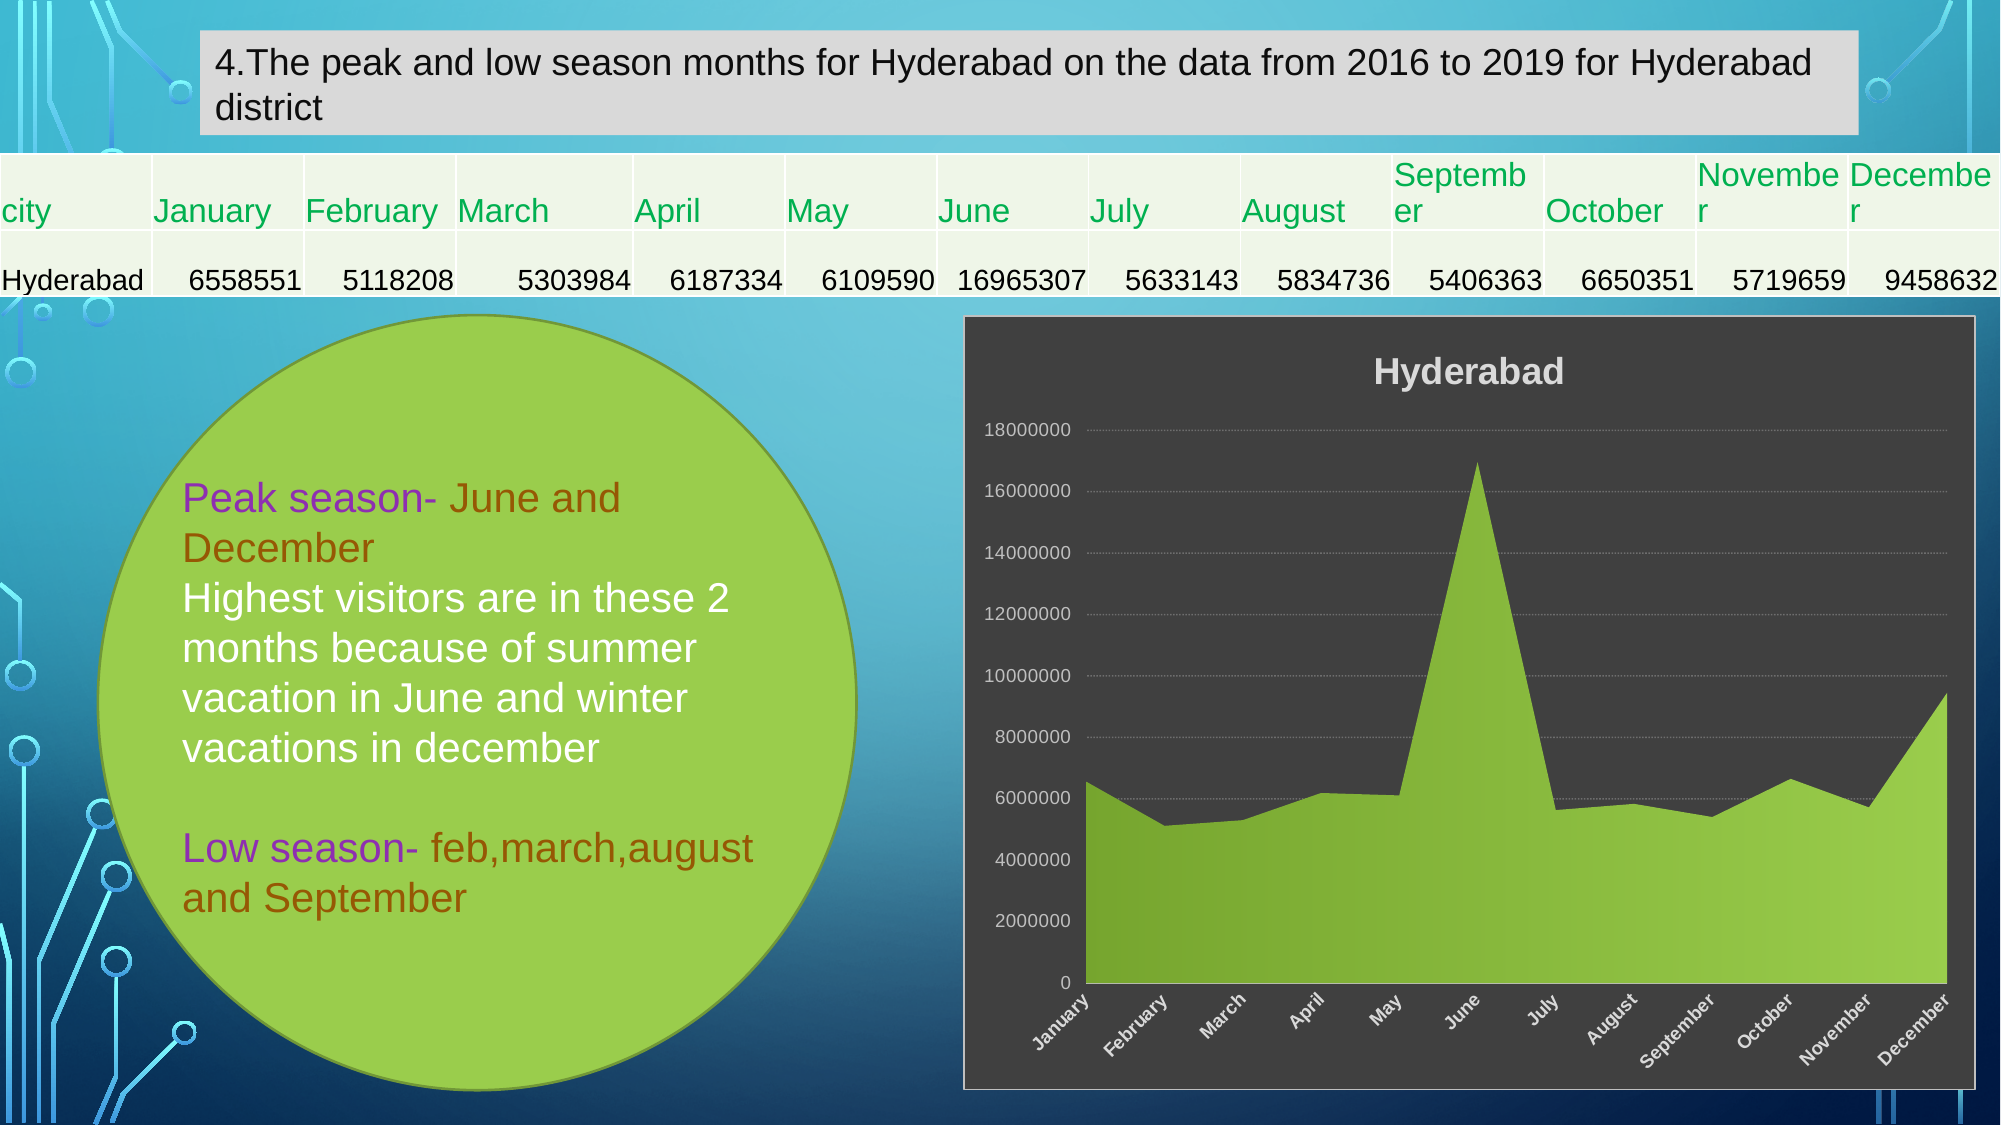

4.The peak and low season months for Hyderabad on the data from 2016 to 2019 for Hyderabad district
| city | January | February | March | April | May | June | July | August | September | October | November | December |
| --- | --- | --- | --- | --- | --- | --- | --- | --- | --- | --- | --- | --- |
| Hyderabad | 6558551 | 5118208 | 5303984 | 6187334 | 6109590 | 16965307 | 5633143 | 5834736 | 5406363 | 6650351 | 5719659 | 9458632 |

### Chart:

| Category | Hyderabad |
|---|---|
| January | 6558551.0 |
| February | 5118208.0 |
| March | 5303984.0 |
| April | 6187334.0 |
| May | 6109590.0 |
| June | 16965307.0 |
| July | 5633143.0 |
| August | 5834736.0 |
| September | 5406363.0 |
| October | 6650351.0 |
| November | 5719659.0 |
| December | 9458632.0 |
Peak season- June and December
Highest visitors are in these 2 months because of summer vacation in June and winter vacations in december

Low season- feb,march,august and September